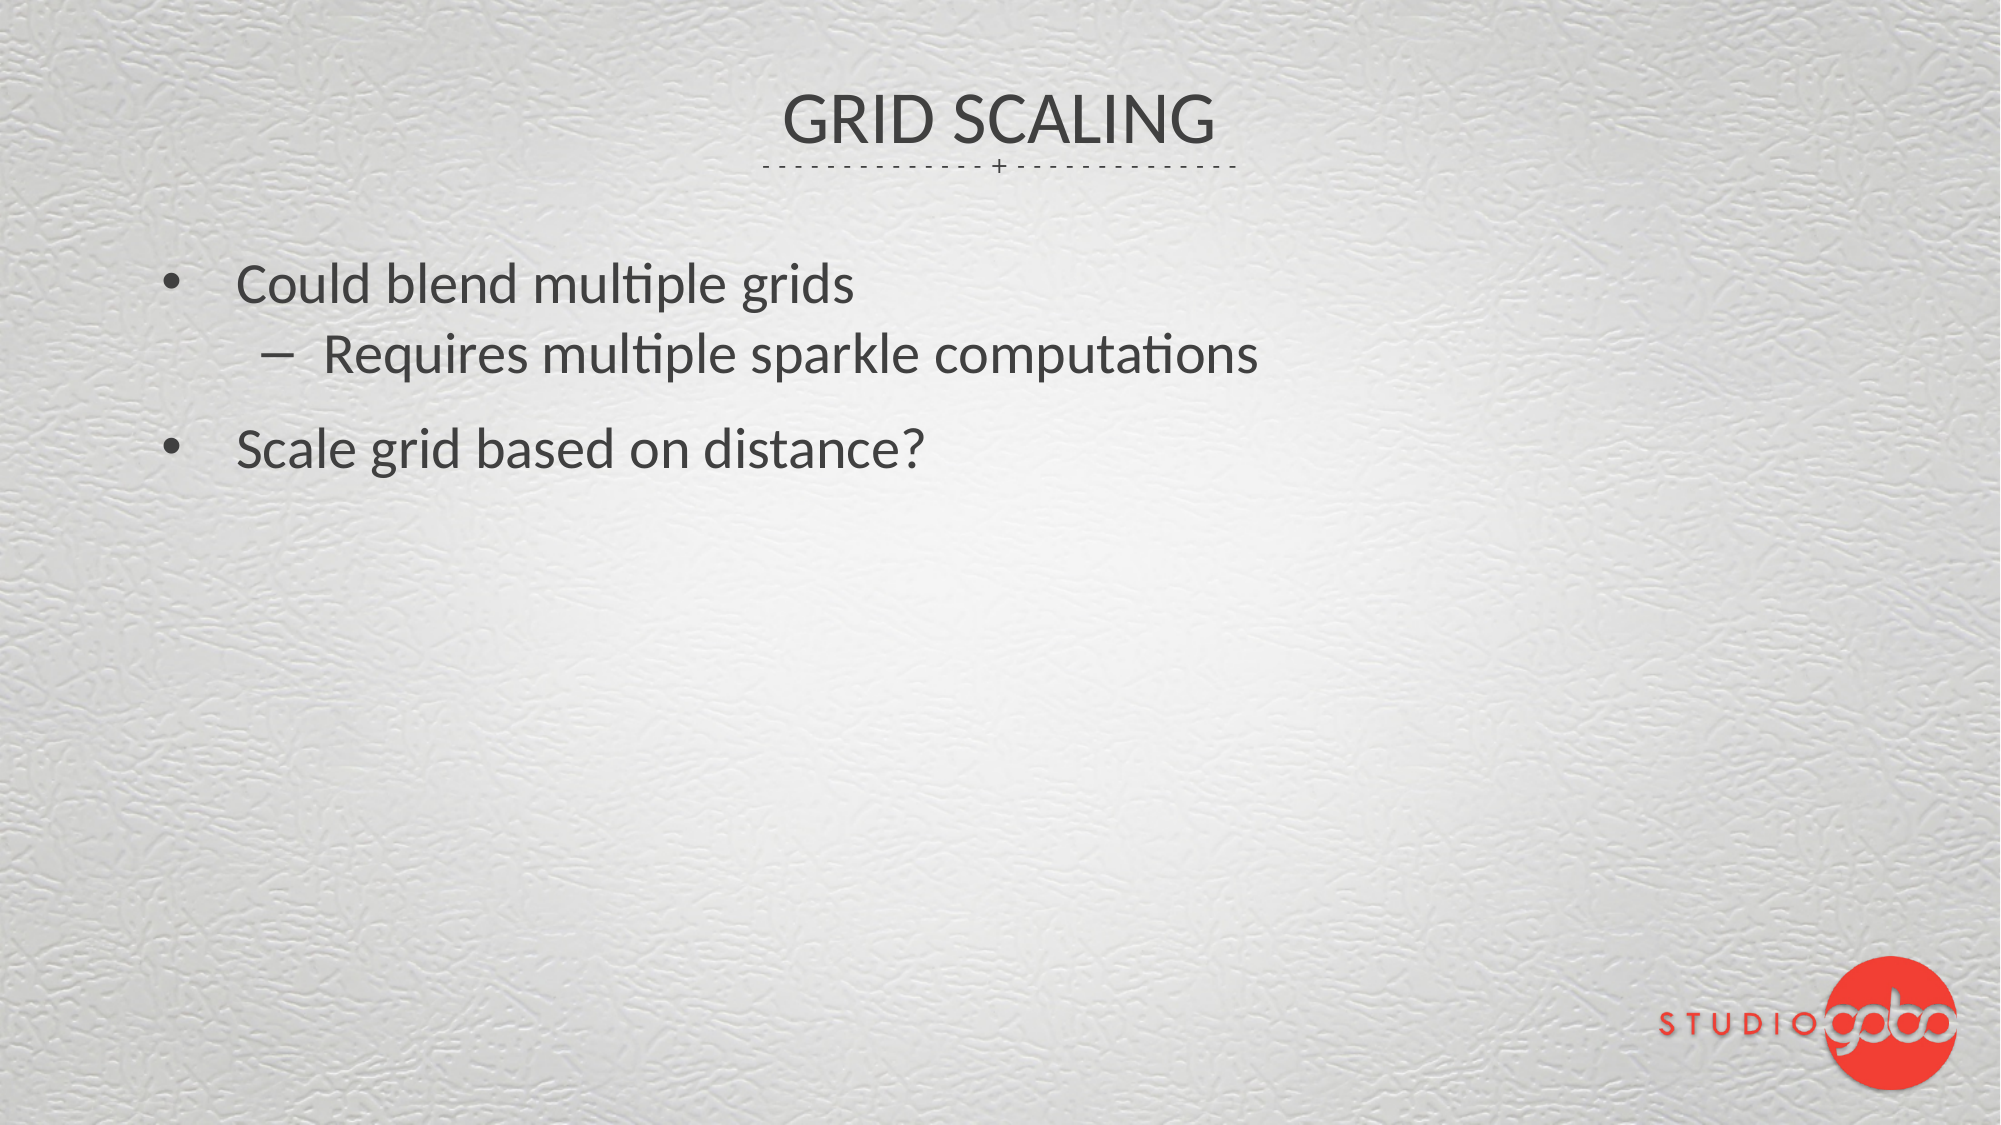

# GRID SCALING
Could blend multiple grids
Requires multiple sparkle computations
Scale grid based on distance?